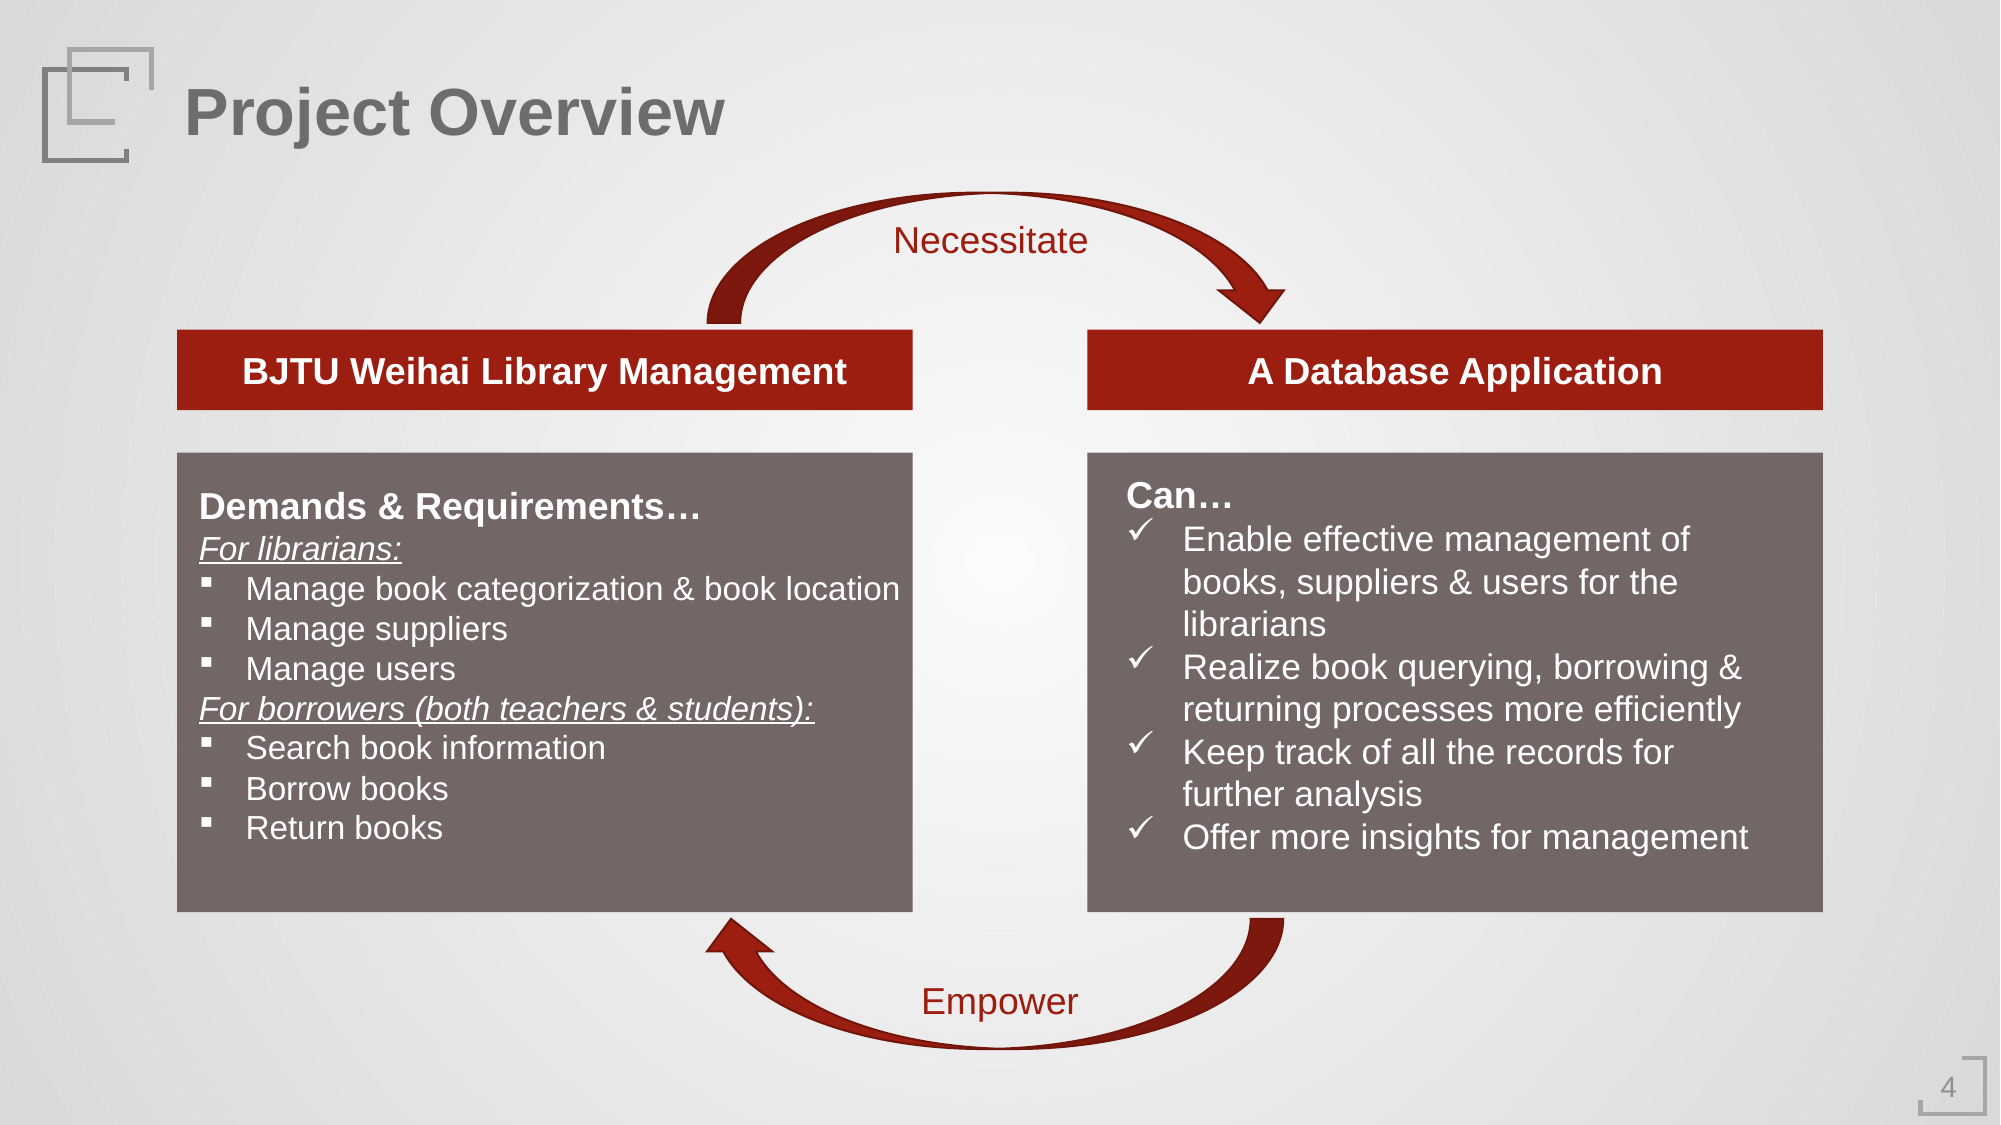

Project Overview

Necessitate
BJTU Weihai Library Management
A Database Application

Can…
Enable effective management of books, suppliers & users for the librarians
Realize book querying, borrowing & returning processes more efficiently
Keep track of all the records for further analysis
Offer more insights for management
Demands & Requirements…
For librarians:
Manage book categorization & book location
Manage suppliers
Manage users
For borrowers (both teachers & students):
Search book information
Borrow books
Return books

Empower